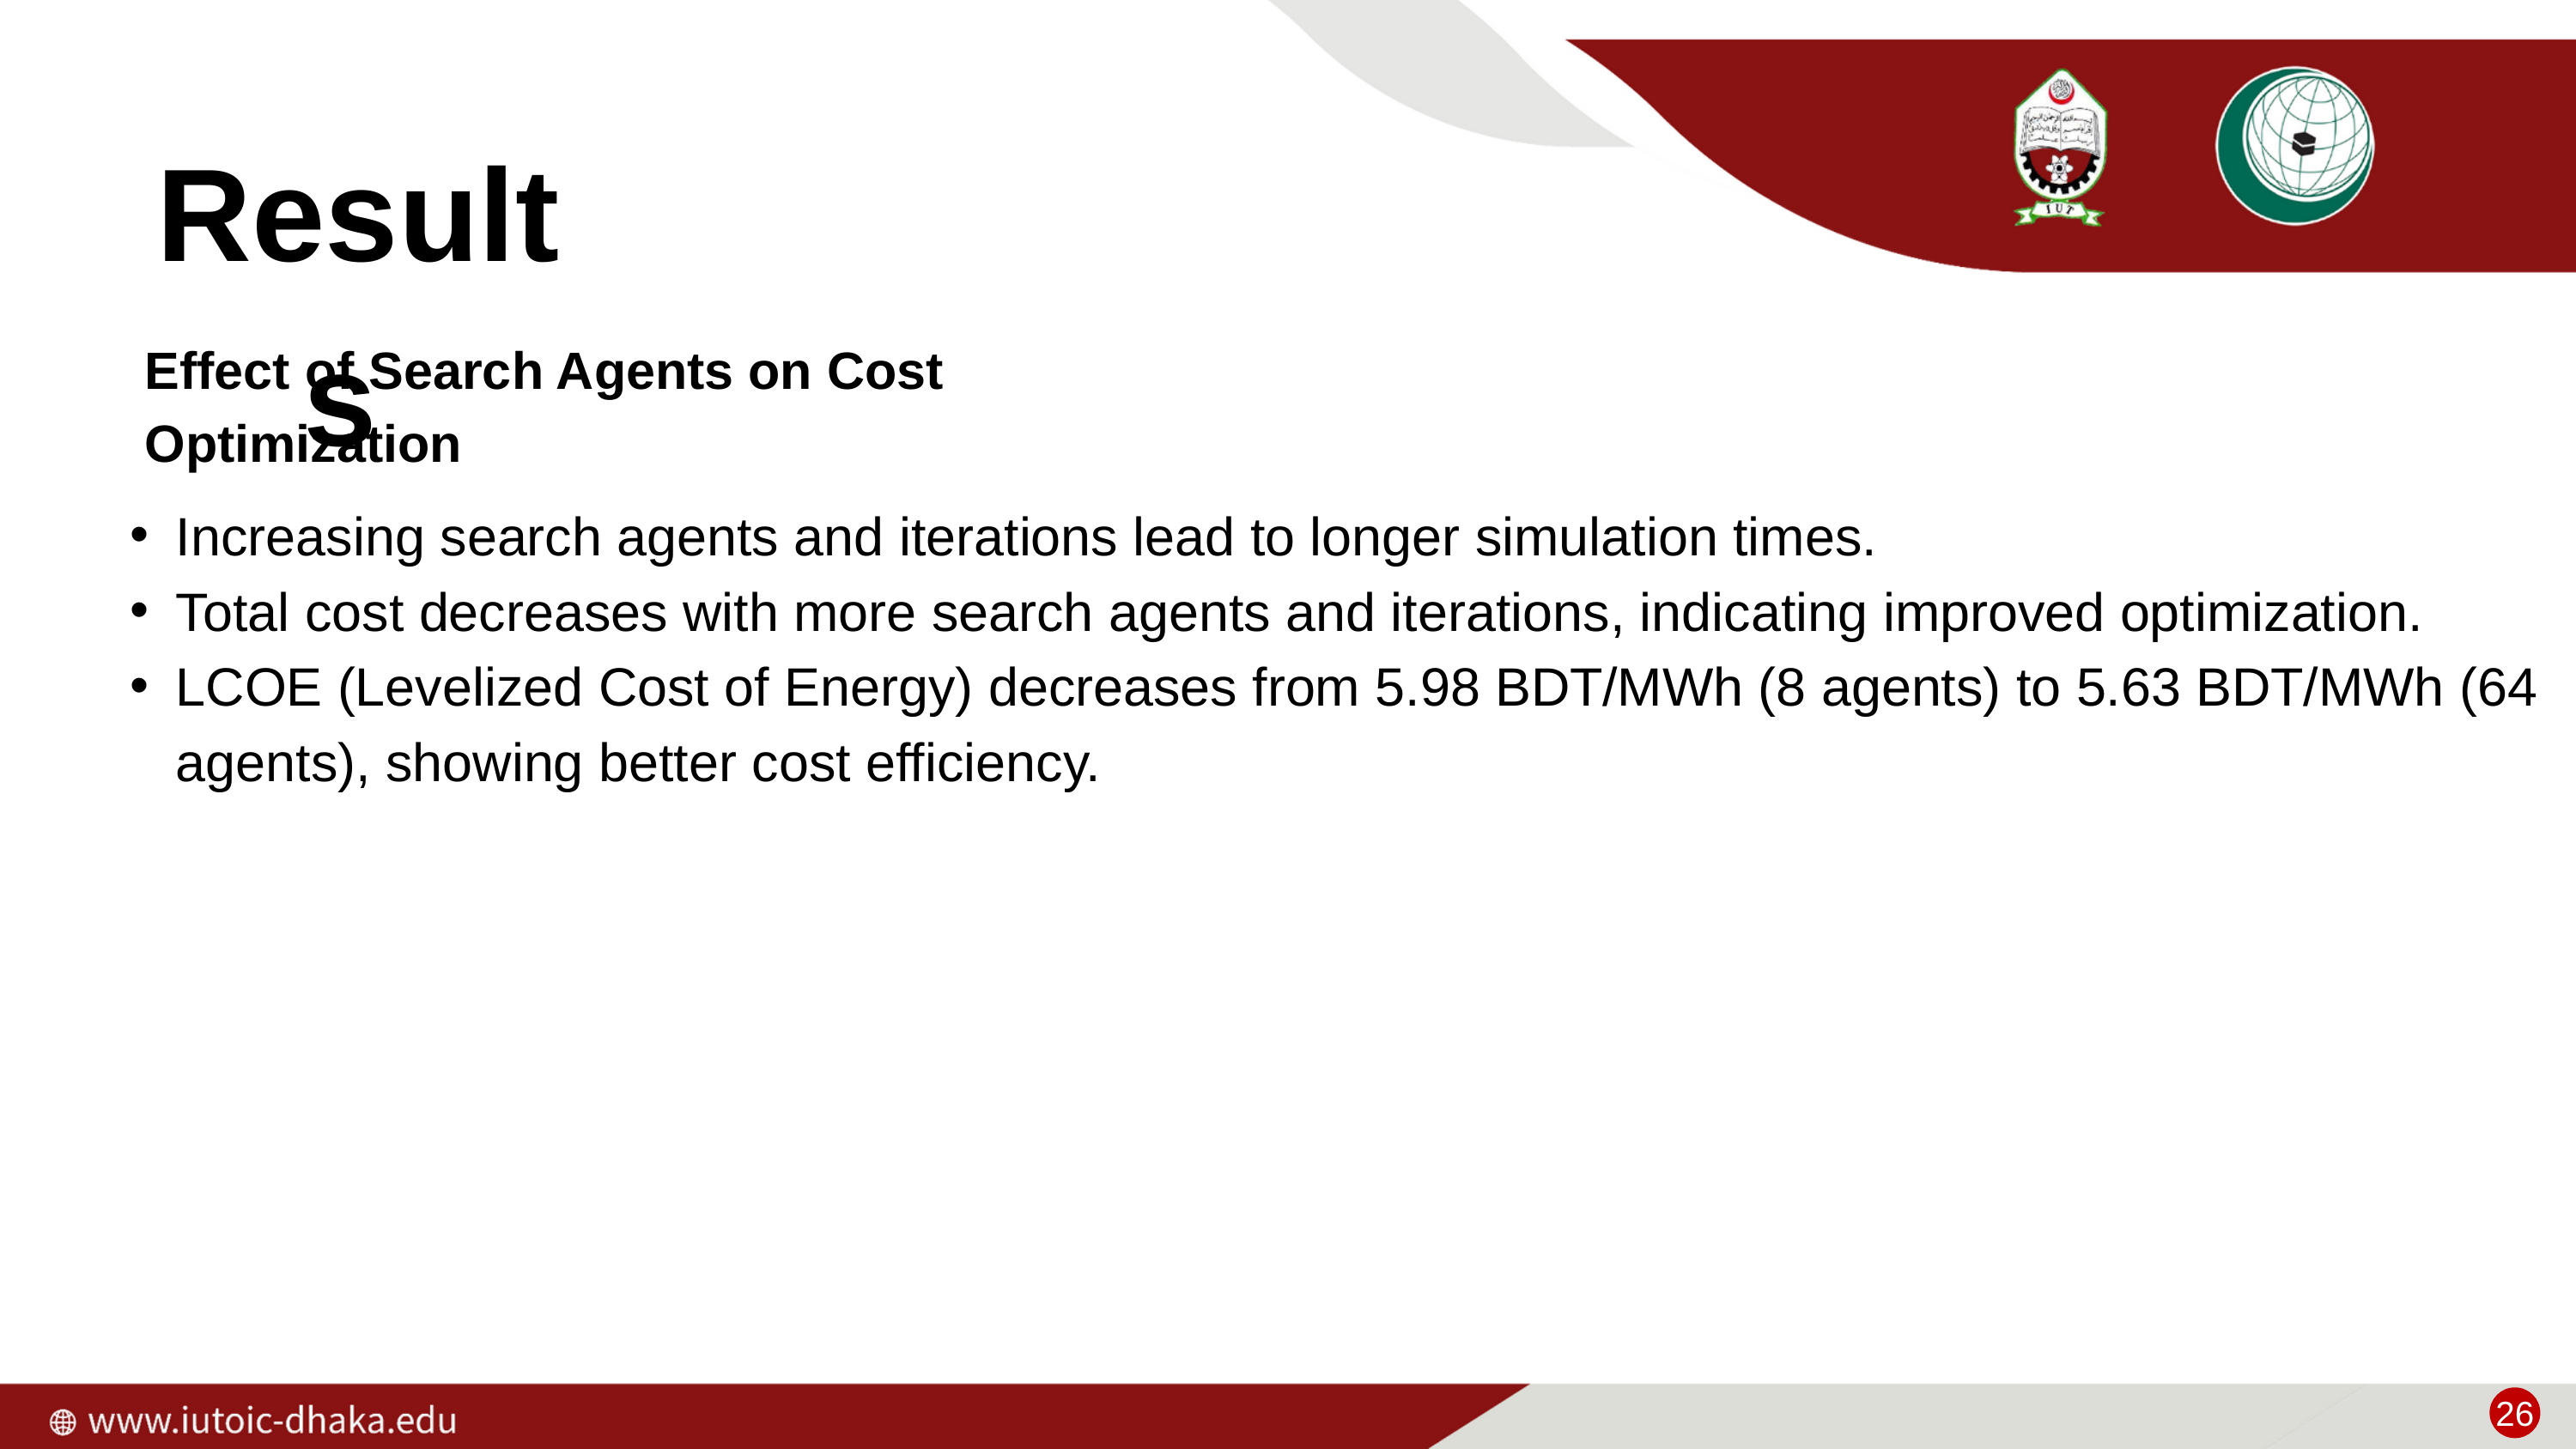

Results
Effect of Search Agents on Cost Optimization
Increasing search agents and iterations lead to longer simulation times.
Total cost decreases with more search agents and iterations, indicating improved optimization.
LCOE (Levelized Cost of Energy) decreases from 5.98 BDT/MWh (8 agents) to 5.63 BDT/MWh (64 agents), showing better cost efficiency.

26